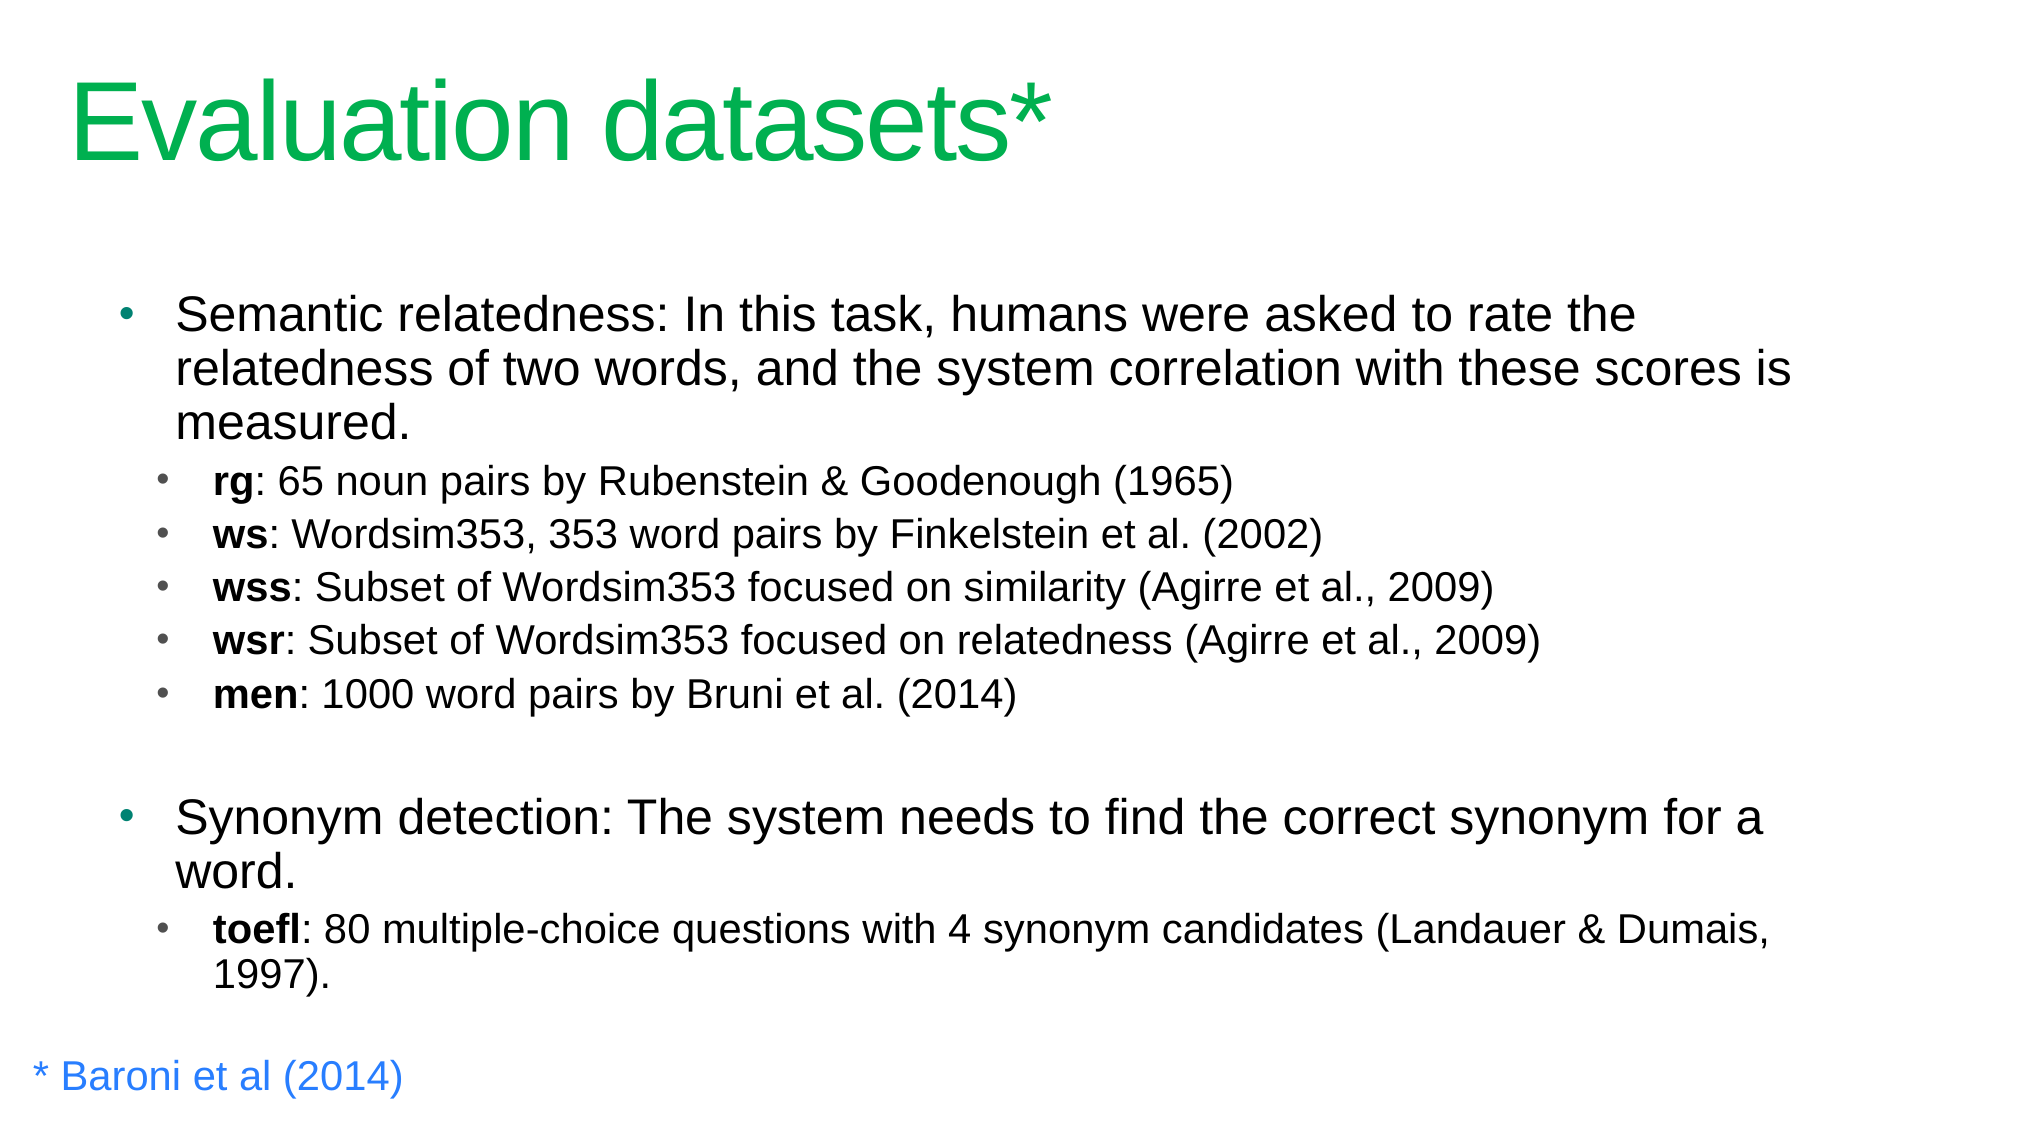

# Evaluation datasets*
Semantic relatedness: In this task, humans were asked to rate the relatedness of two words, and the system correlation with these scores is measured.
rg: 65 noun pairs by Rubenstein & Goodenough (1965)
ws: Wordsim353, 353 word pairs by Finkelstein et al. (2002)
wss: Subset of Wordsim353 focused on similarity (Agirre et al., 2009)
wsr: Subset of Wordsim353 focused on relatedness (Agirre et al., 2009)
men: 1000 word pairs by Bruni et al. (2014)

Synonym detection: The system needs to find the correct synonym for a word.
toefl: 80 multiple-choice questions with 4 synonym candidates (Landauer & Dumais, 1997).
* Baroni et al (2014)